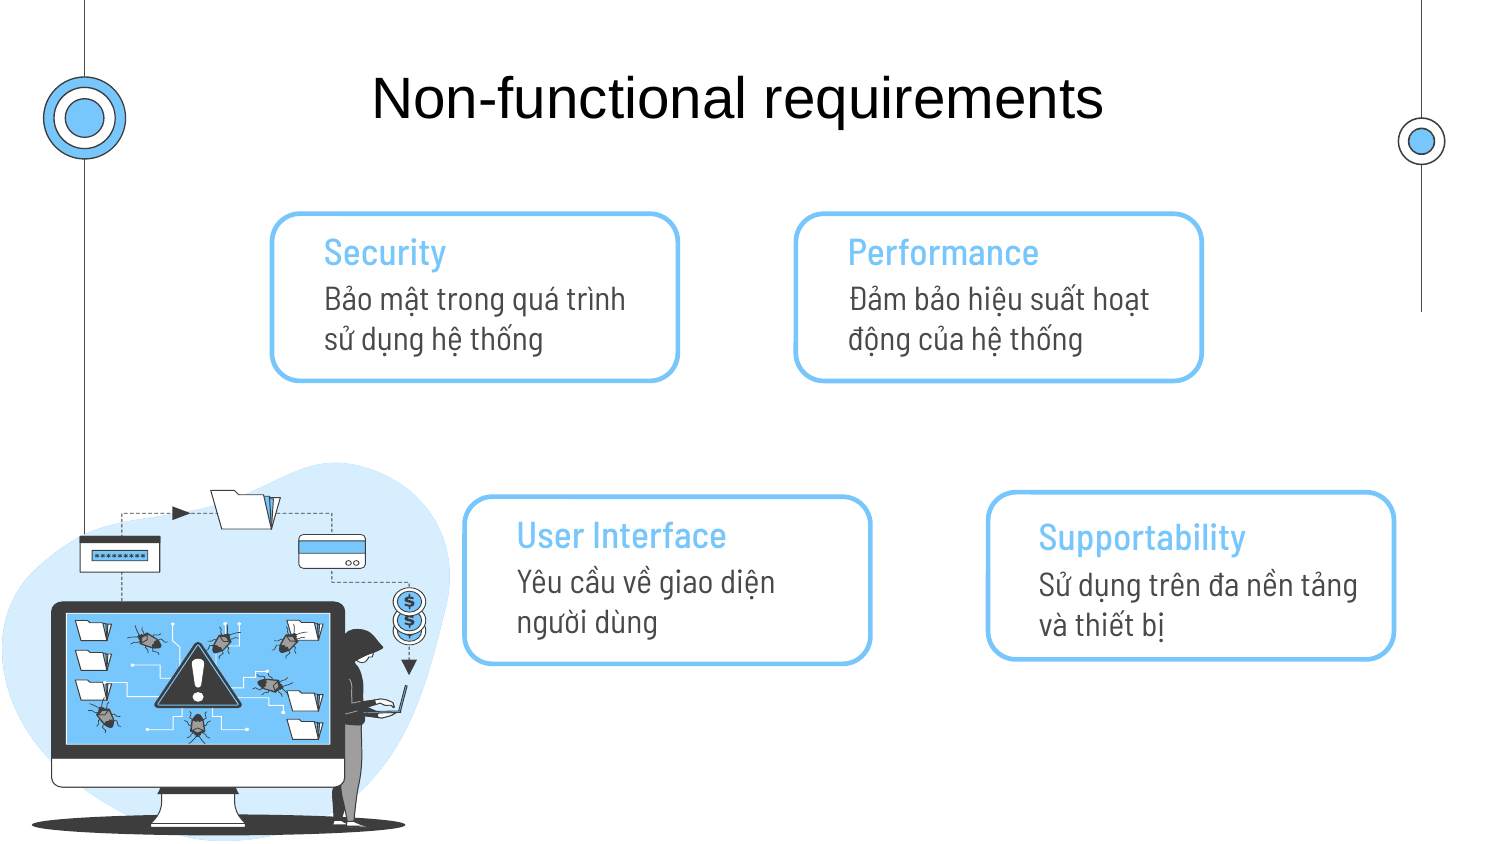

Non-functional requirements

Security
Performance

Bảo mật trong quá trình sử dụng hệ thống
Đảm bảo hiệu suất hoạt động của hệ thống

User Interface

Supportability
Yêu cầu về giao diện người dùng
Sử dụng trên đa nền tảng và thiết bị